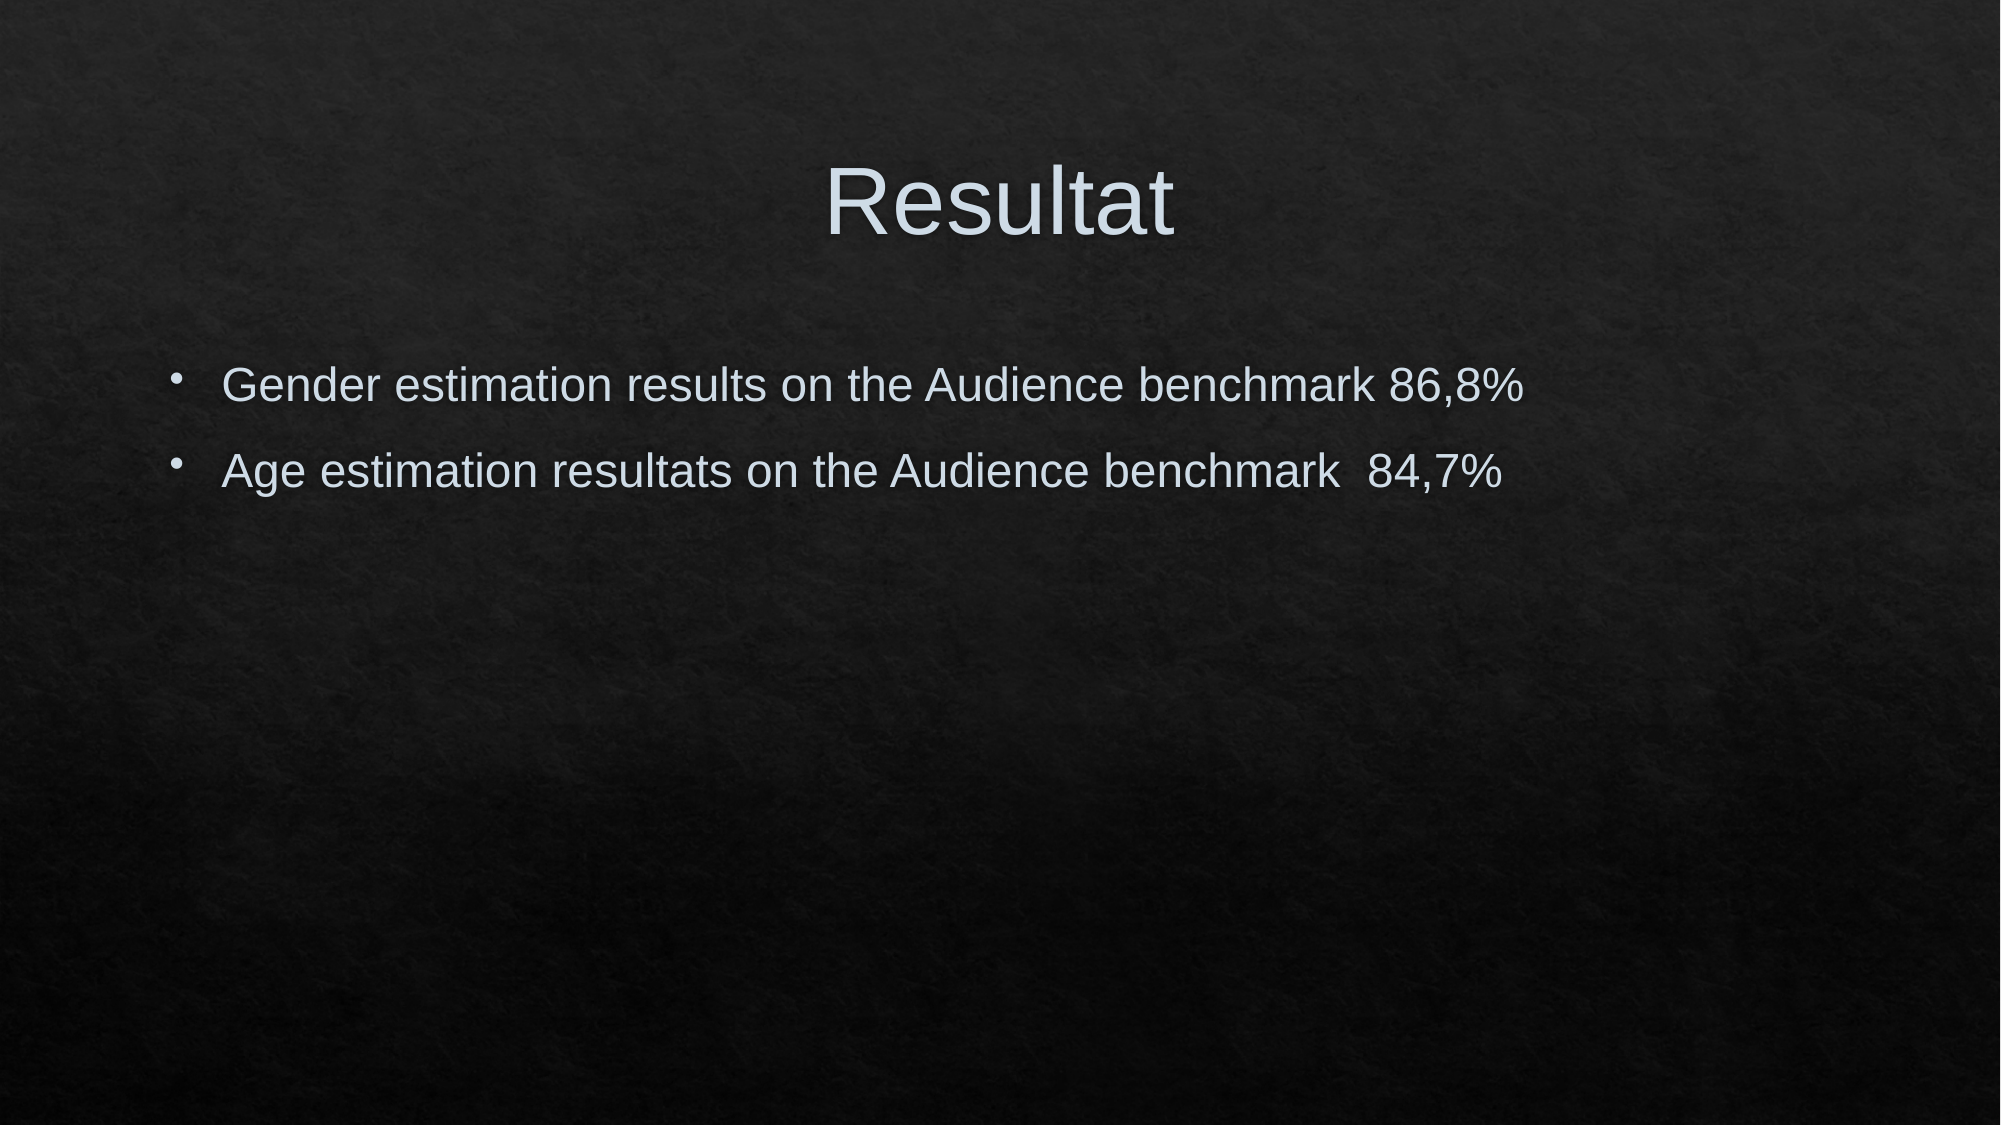

# Resultat
Gender estimation results on the Audience benchmark 86,8%
Age estimation resultats on the Audience benchmark  84,7%